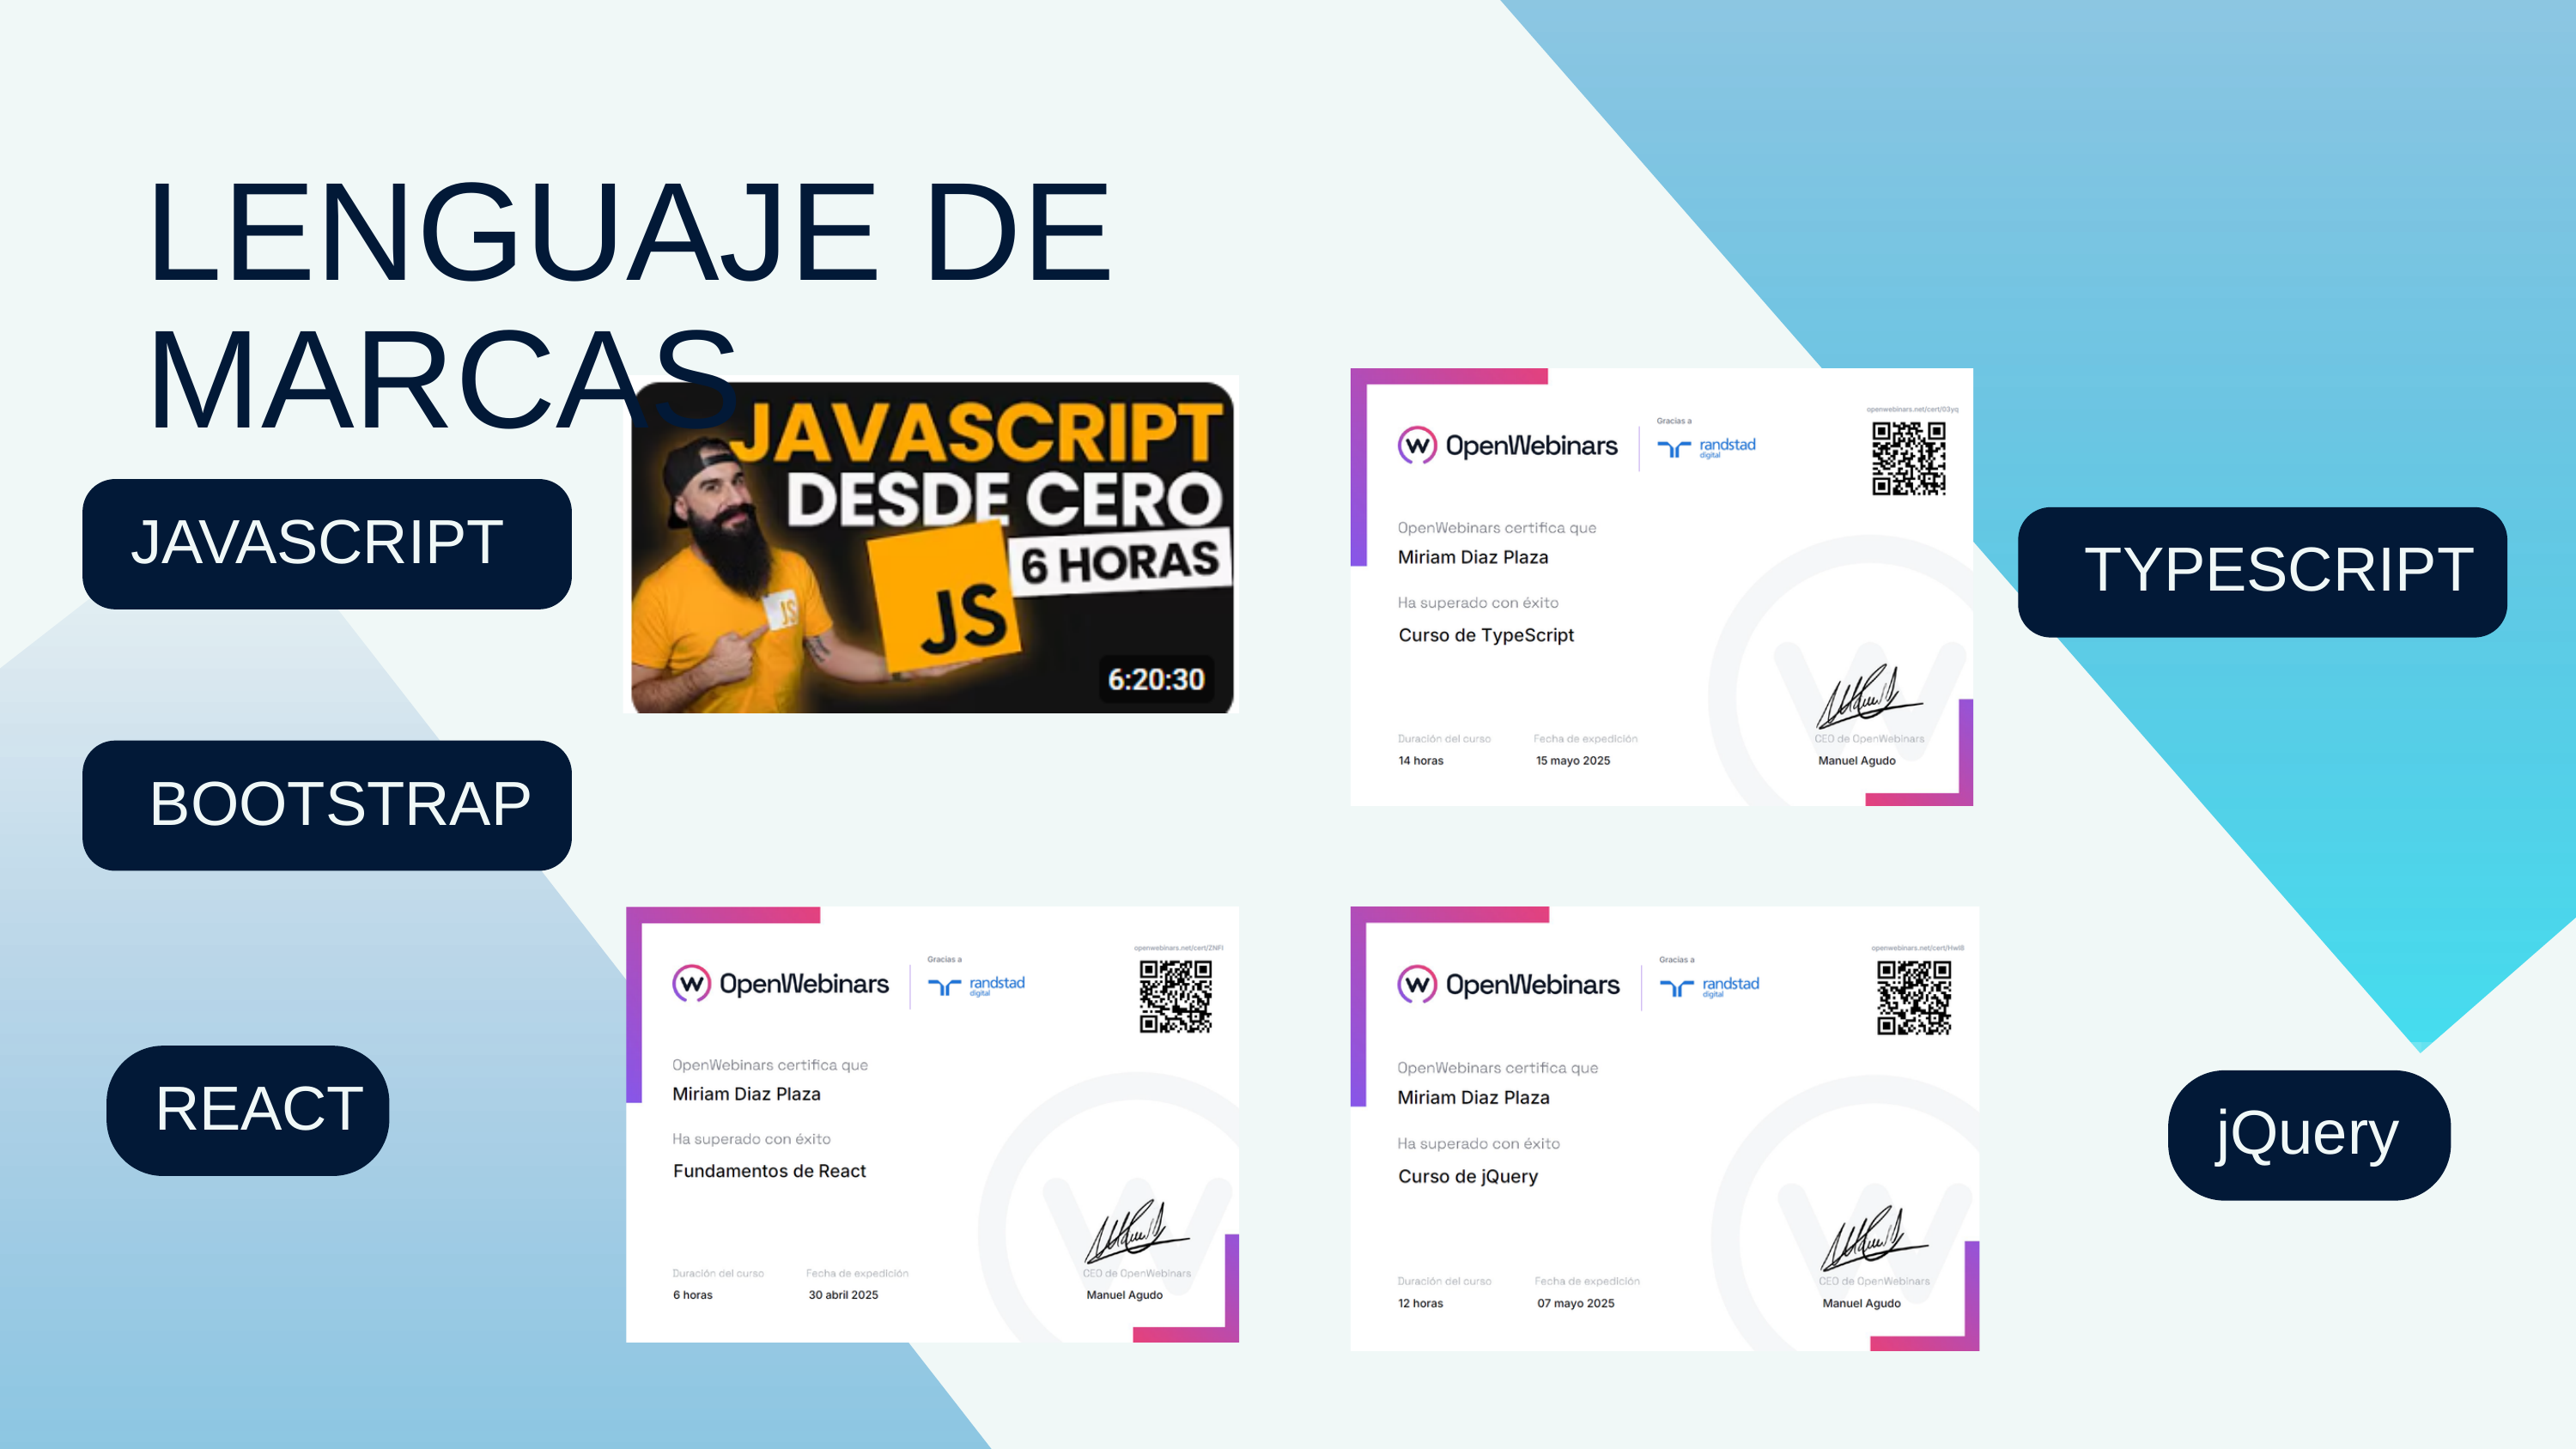

LENGUAJE DE MARCAS

JAVASCRIPT
TYPESCRIPT

BOOTSTRAP

REACT
jQuery